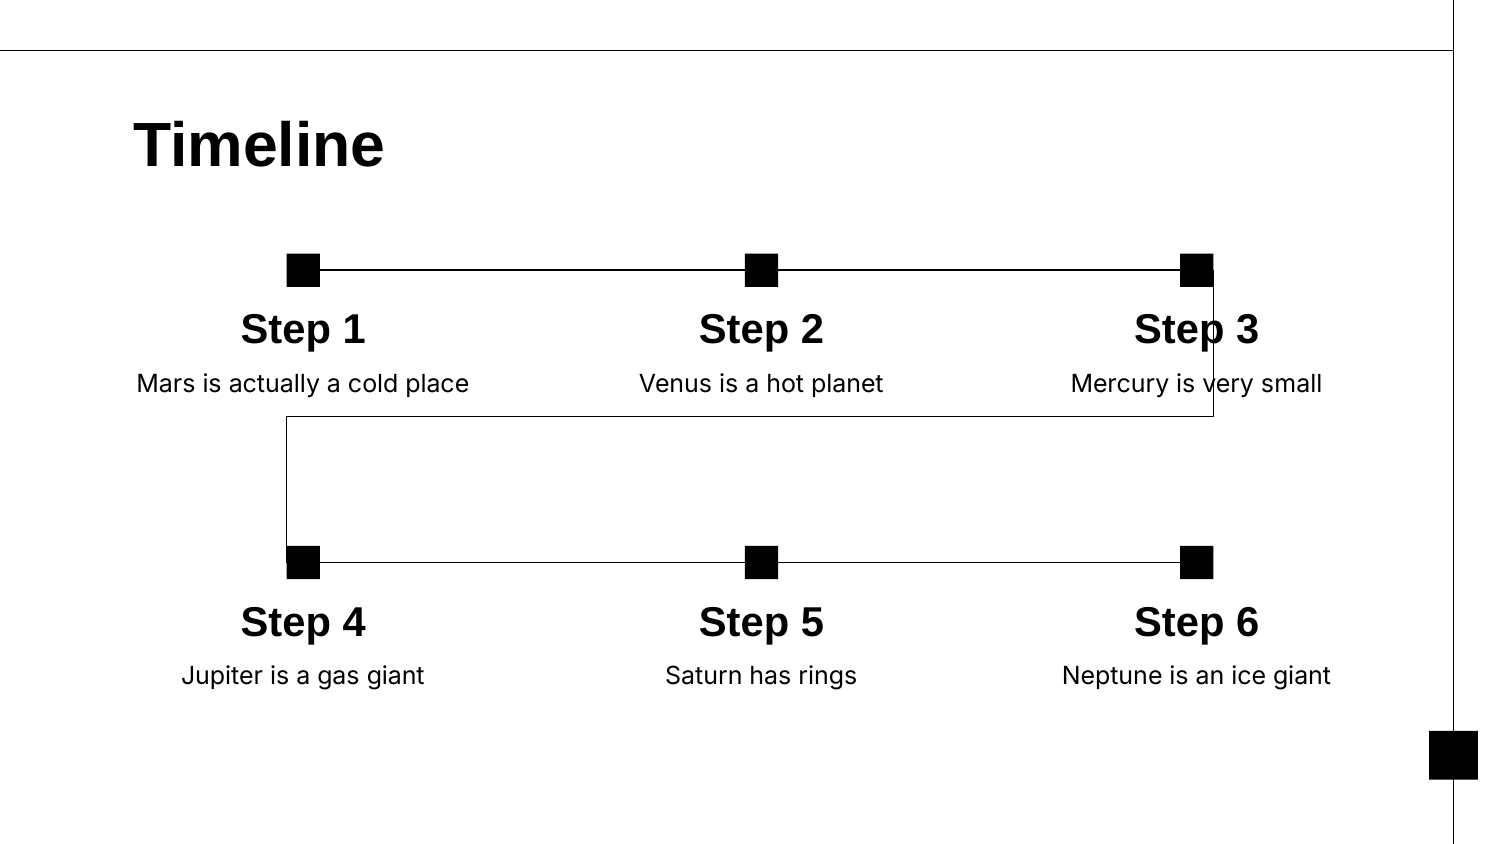

# Timeline

Step 1
Step 2
Step 3
Mars is actually a cold place
Venus is a hot planet
Mercury is very small

Step 4
Step 5
Step 6
Jupiter is a gas giant
Saturn has rings
Neptune is an ice giant